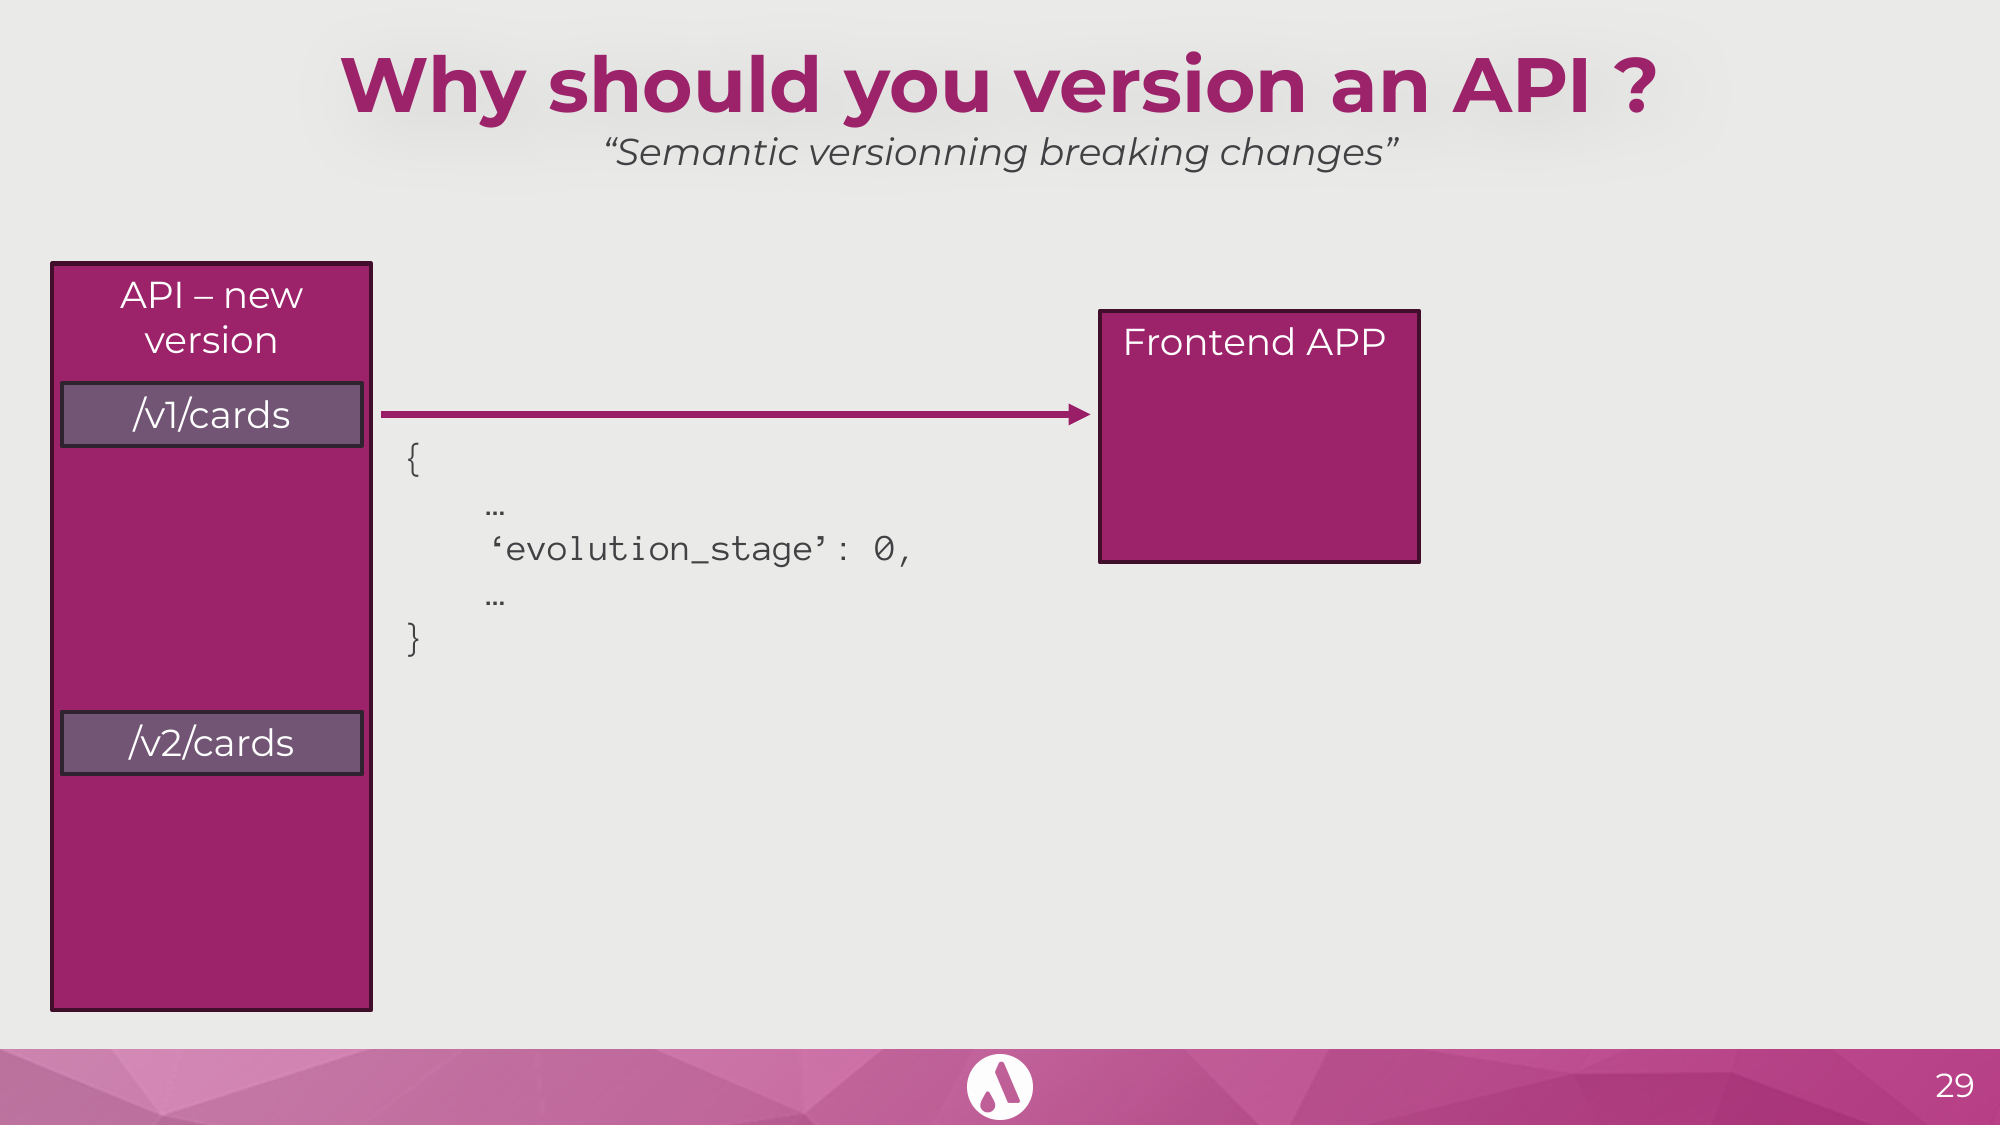

# Why should you version an API ?

“Semantic versionning breaking changes”
API – new version
Frontend APP
/v1/cards
{
    …
    ‘evolution_stage’: 0,
    …
}
/v2/cards
29